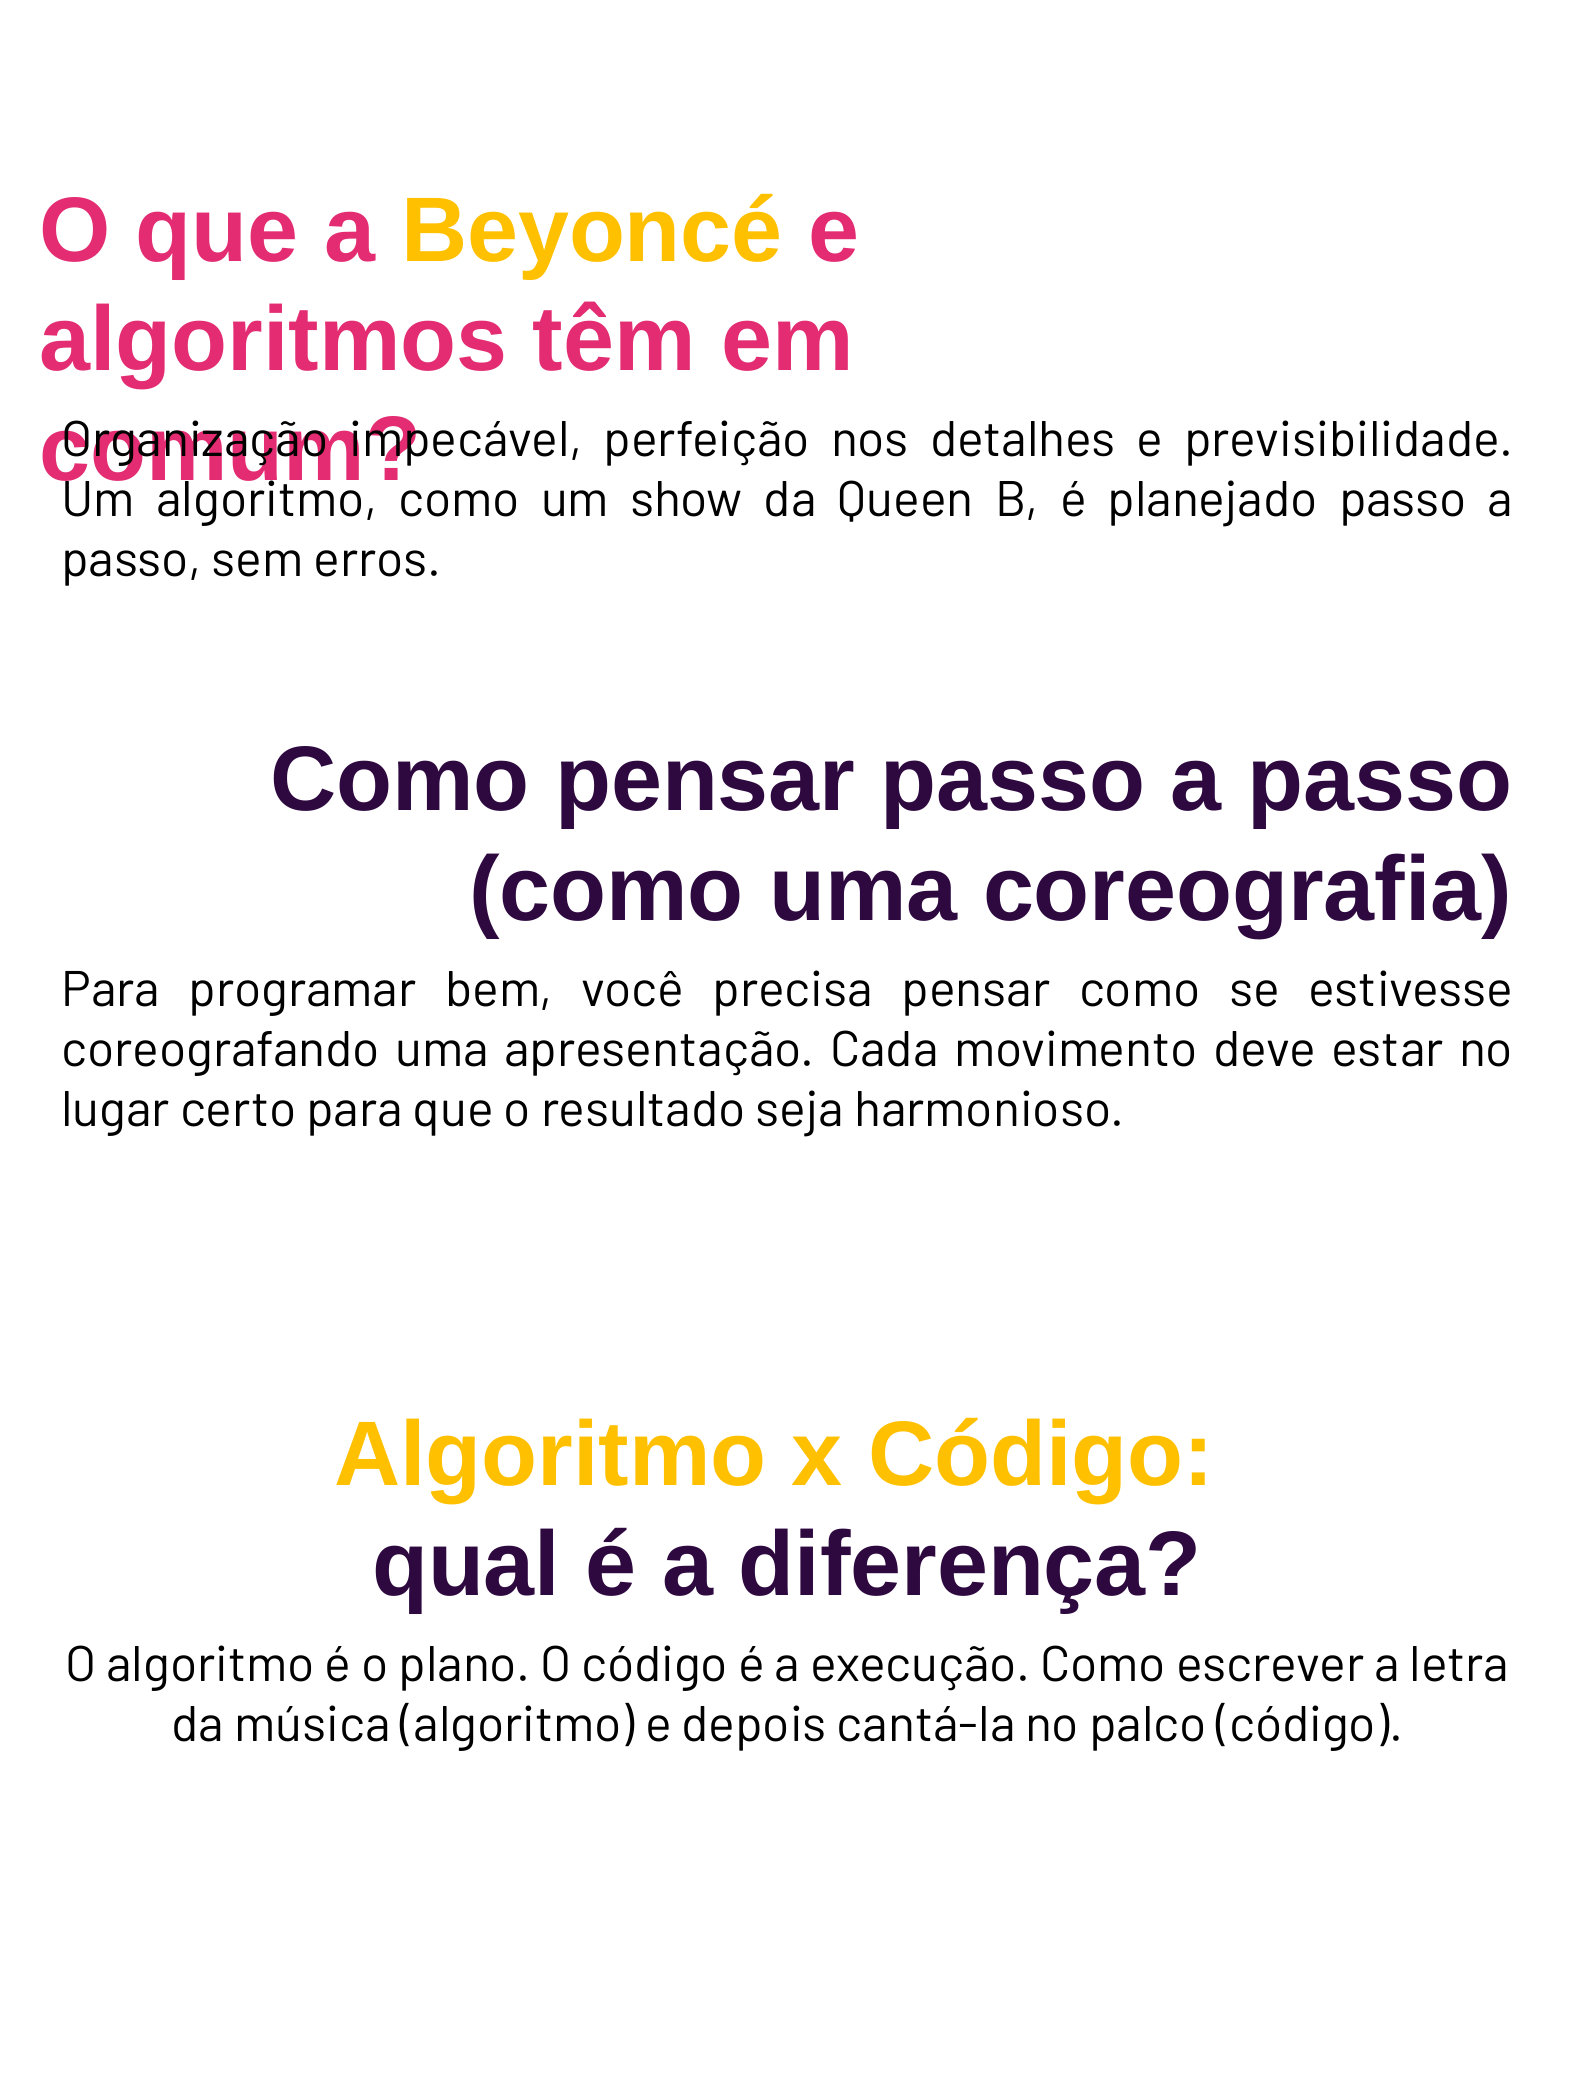

O que a Beyoncé e algoritmos têm em comum?
Organização impecável, perfeição nos detalhes e previsibilidade. Um algoritmo, como um show da Queen B, é planejado passo a passo, sem erros.
Como pensar passo a passo (como uma coreografia)
Para programar bem, você precisa pensar como se estivesse coreografando uma apresentação. Cada movimento deve estar no lugar certo para que o resultado seja harmonioso.
Algoritmo x Código:
qual é a diferença?
O algoritmo é o plano. O código é a execução. Como escrever a letra da música (algoritmo) e depois cantá-la no palco (código).